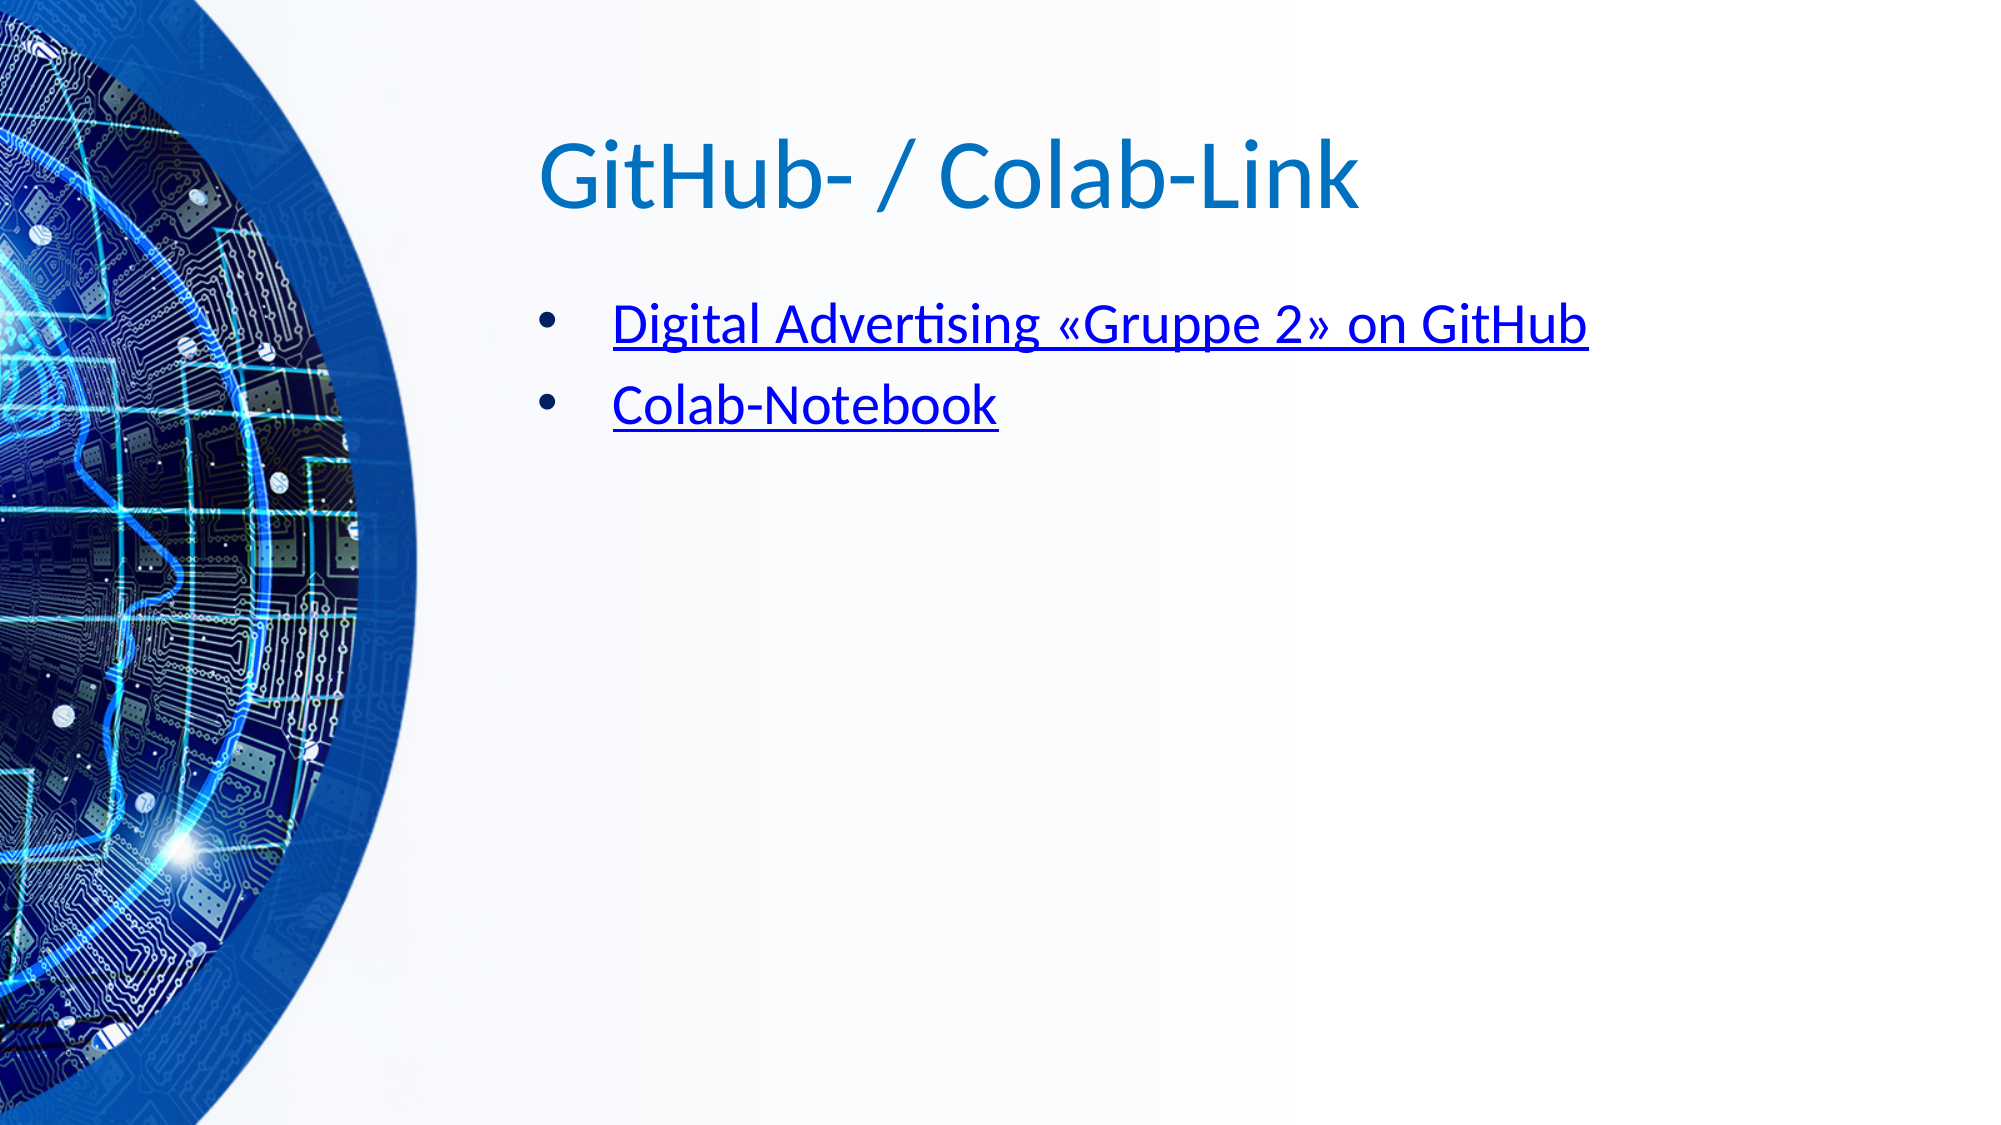

# GitHub- / Colab-Link
Digital Advertising «Gruppe 2» on GitHub
Colab-Notebook